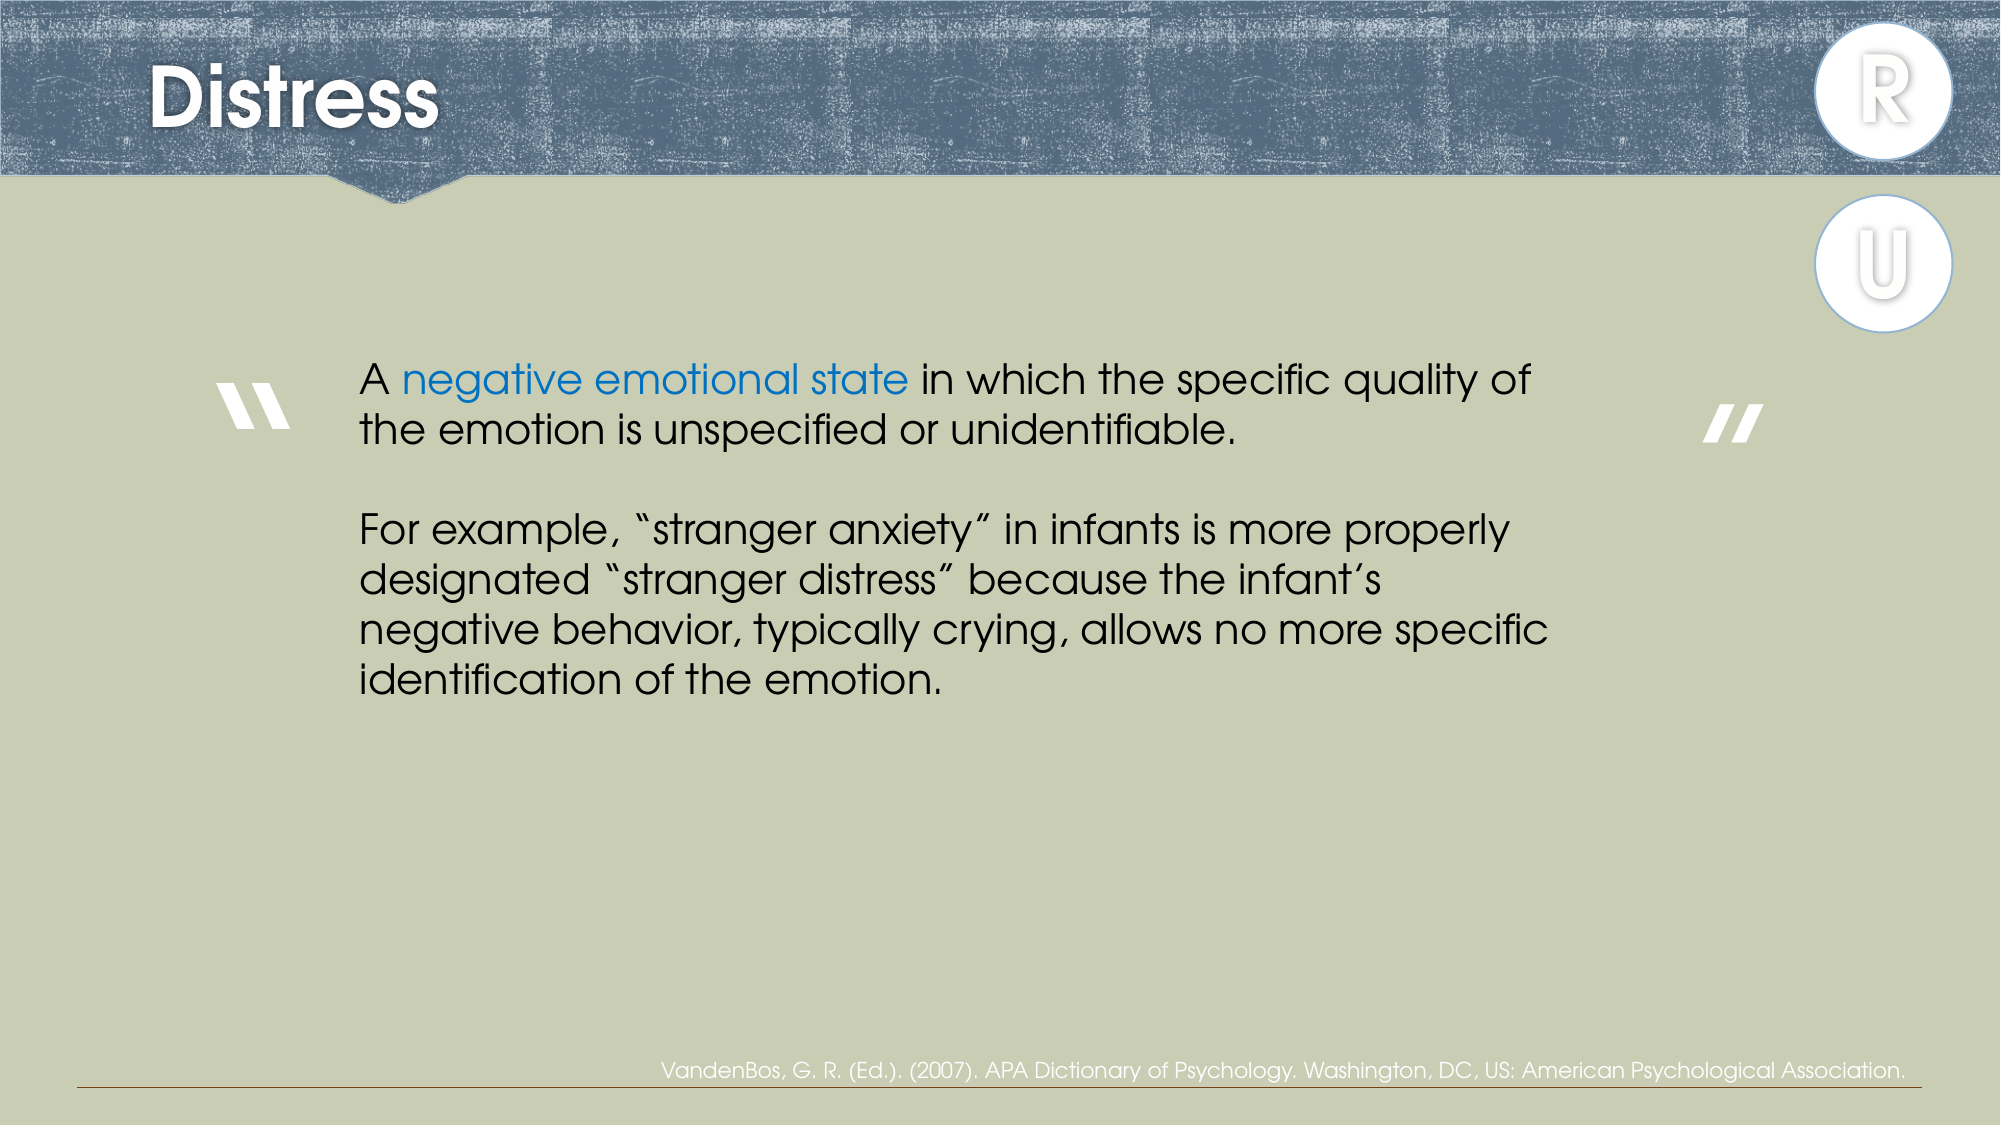

R
# Distress

U
“
”

A negative emotional state in which the specific quality of the emotion is unspecified or unidentifiable.

For example, “stranger anxiety” in infants is more properly designated “stranger distress” because the infant’s negative behavior, typically crying, allows no more specific identification of the emotion.
VandenBos, G. R. (Ed.). (2007). APA Dictionary of Psychology. Washington, DC, US: American Psychological Association.